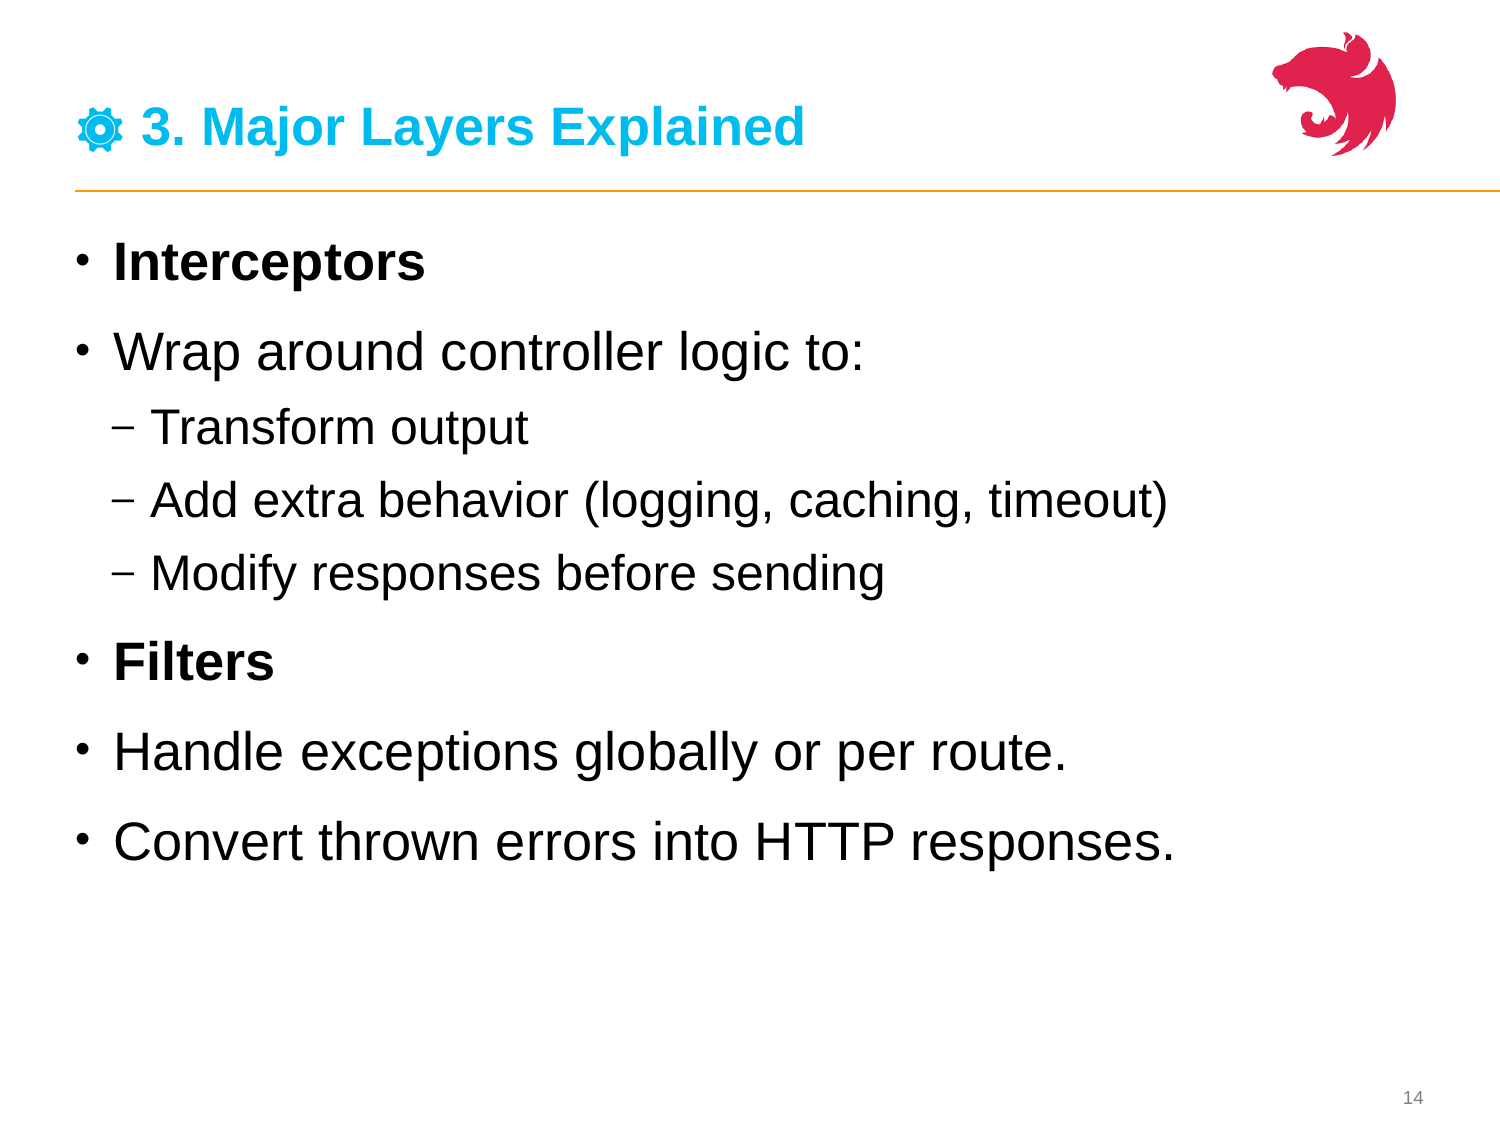

# ⚙️ 3. Major Layers Explained
Interceptors
Wrap around controller logic to:
Transform output
Add extra behavior (logging, caching, timeout)
Modify responses before sending
Filters
Handle exceptions globally or per route.
Convert thrown errors into HTTP responses.